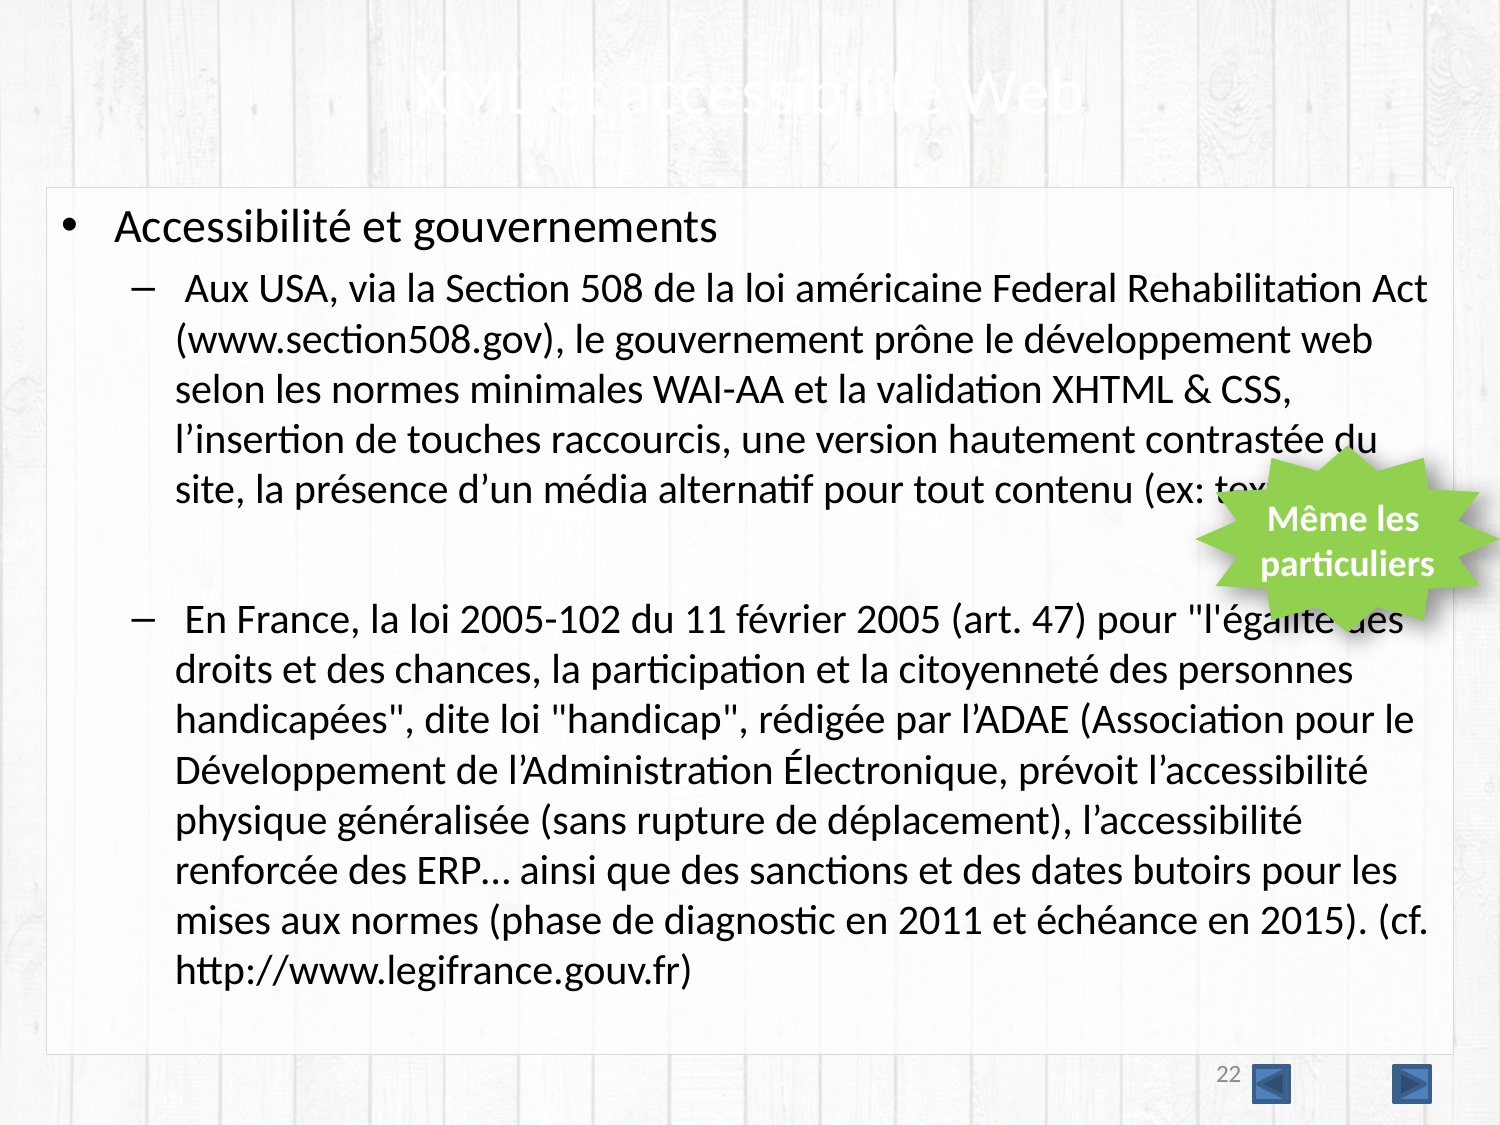

# XML et accessibilité Web
Accessibilité et gouvernements
 Aux USA, via la Section 508 de la loi américaine Federal Rehabilitation Act (www.section508.gov), le gouvernement prône le développement web selon les normes minimales WAI-AA et la validation XHTML & CSS, l’insertion de touches raccourcis, une version hautement contrastée du site, la présence d’un média alternatif pour tout contenu (ex: texte + son).

 En France, la loi 2005-102 du 11 février 2005 (art. 47) pour "l'égalité des droits et des chances, la participation et la citoyenneté des personnes handicapées", dite loi "handicap", rédigée par l’ADAE (Association pour le Développement de l’Administration Électronique, prévoit l’accessibilité physique généralisée (sans rupture de déplacement), l’accessibilité renforcée des ERP… ainsi que des sanctions et des dates butoirs pour les mises aux normes (phase de diagnostic en 2011 et échéance en 2015). (cf. http://www.legifrance.gouv.fr)
Même les
particuliers
22